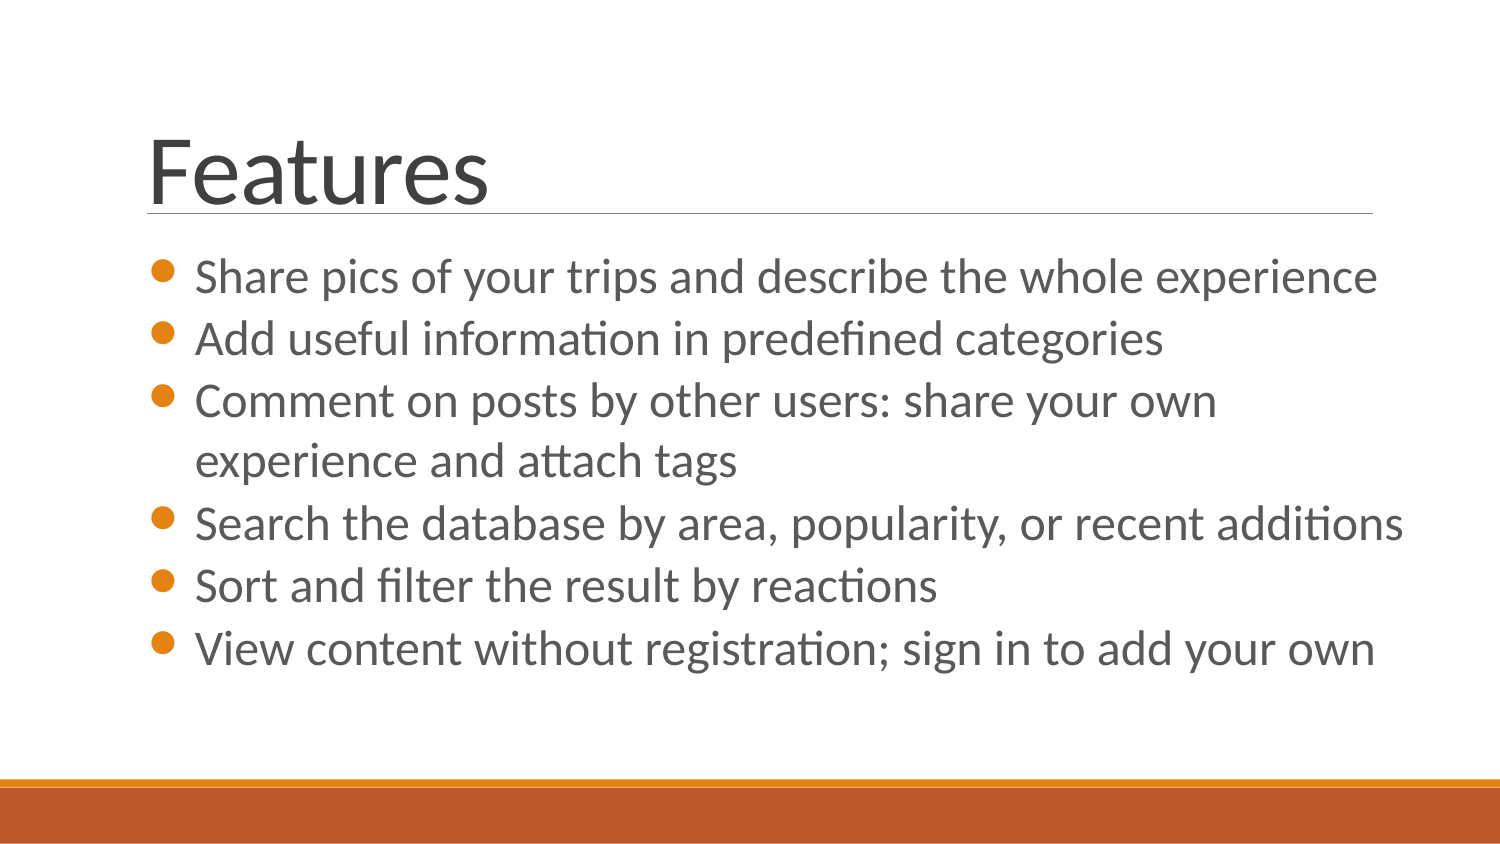

# Features

Share pics of your trips and describe the whole experience
Add useful information in predefined categories
Comment on posts by other users: share your own experience and attach tags
Search the database by area, popularity, or recent additions
Sort and filter the result by reactions
View content without registration; sign in to add your own